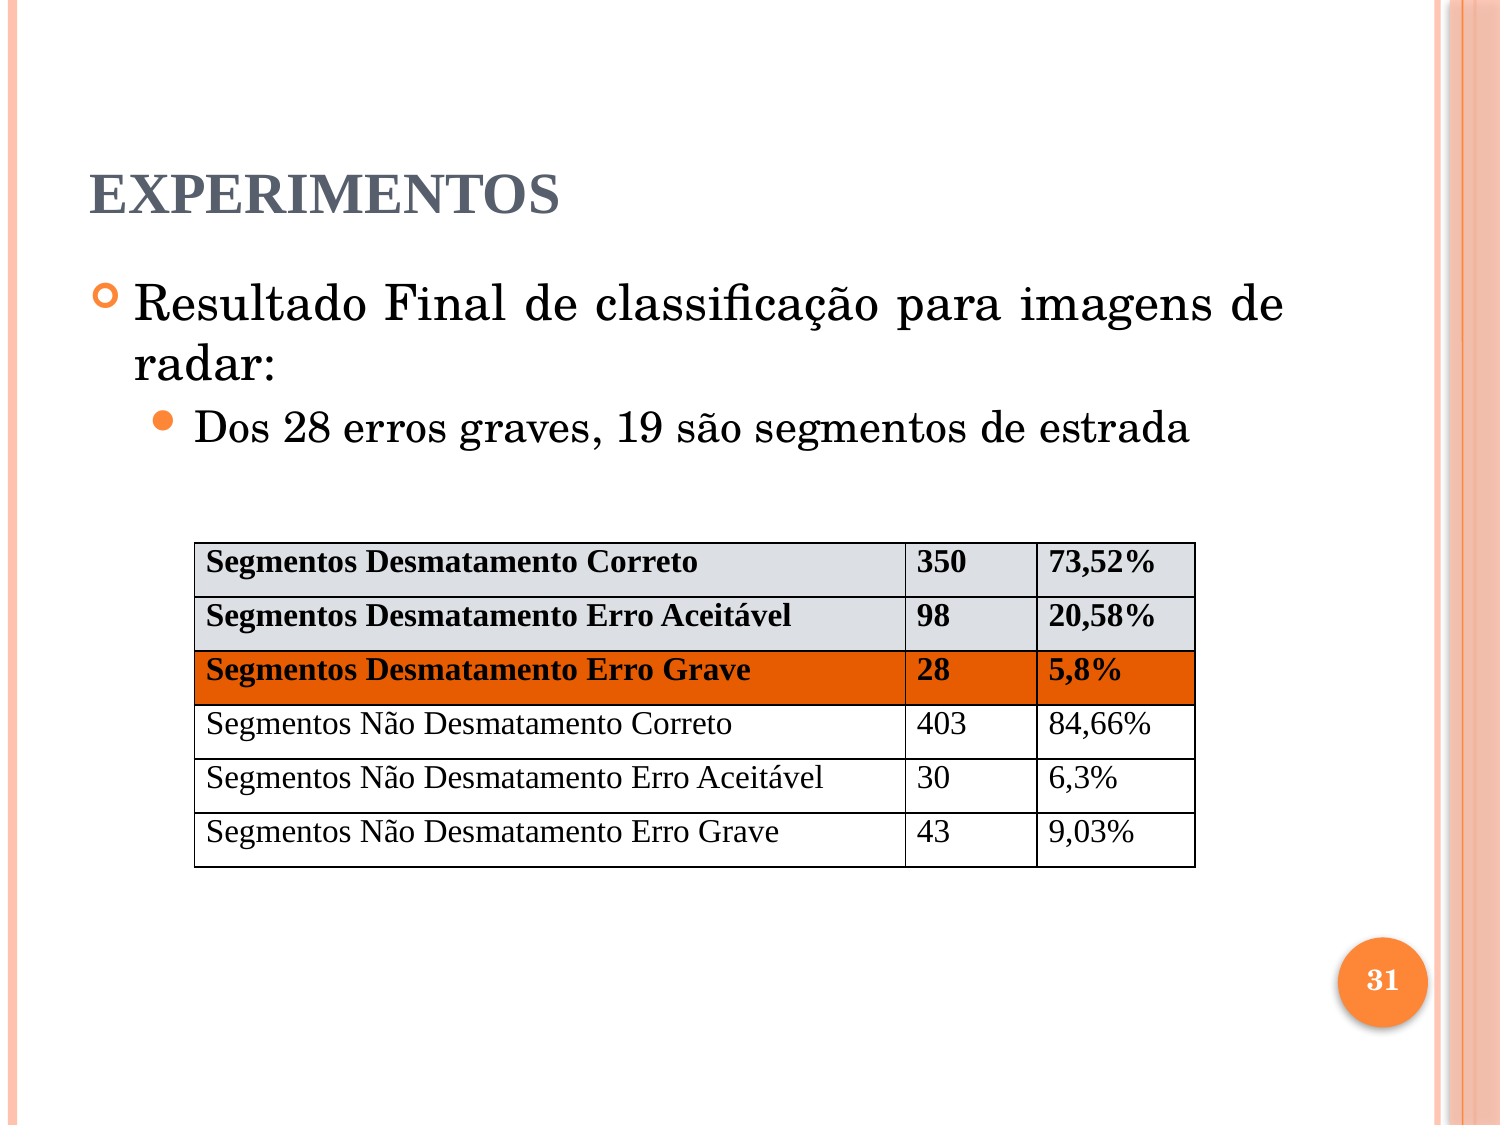

# Experimentos
Resultado Final de classificação para imagens de radar:
Dos 28 erros graves, 19 são segmentos de estrada
| Segmentos Desmatamento Correto | 350 | 73,52% |
| --- | --- | --- |
| Segmentos Desmatamento Erro Aceitável | 98 | 20,58% |
| Segmentos Desmatamento Erro Grave | 28 | 5,8% |
| Segmentos Não Desmatamento Correto | 403 | 84,66% |
| Segmentos Não Desmatamento Erro Aceitável | 30 | 6,3% |
| Segmentos Não Desmatamento Erro Grave | 43 | 9,03% |

31